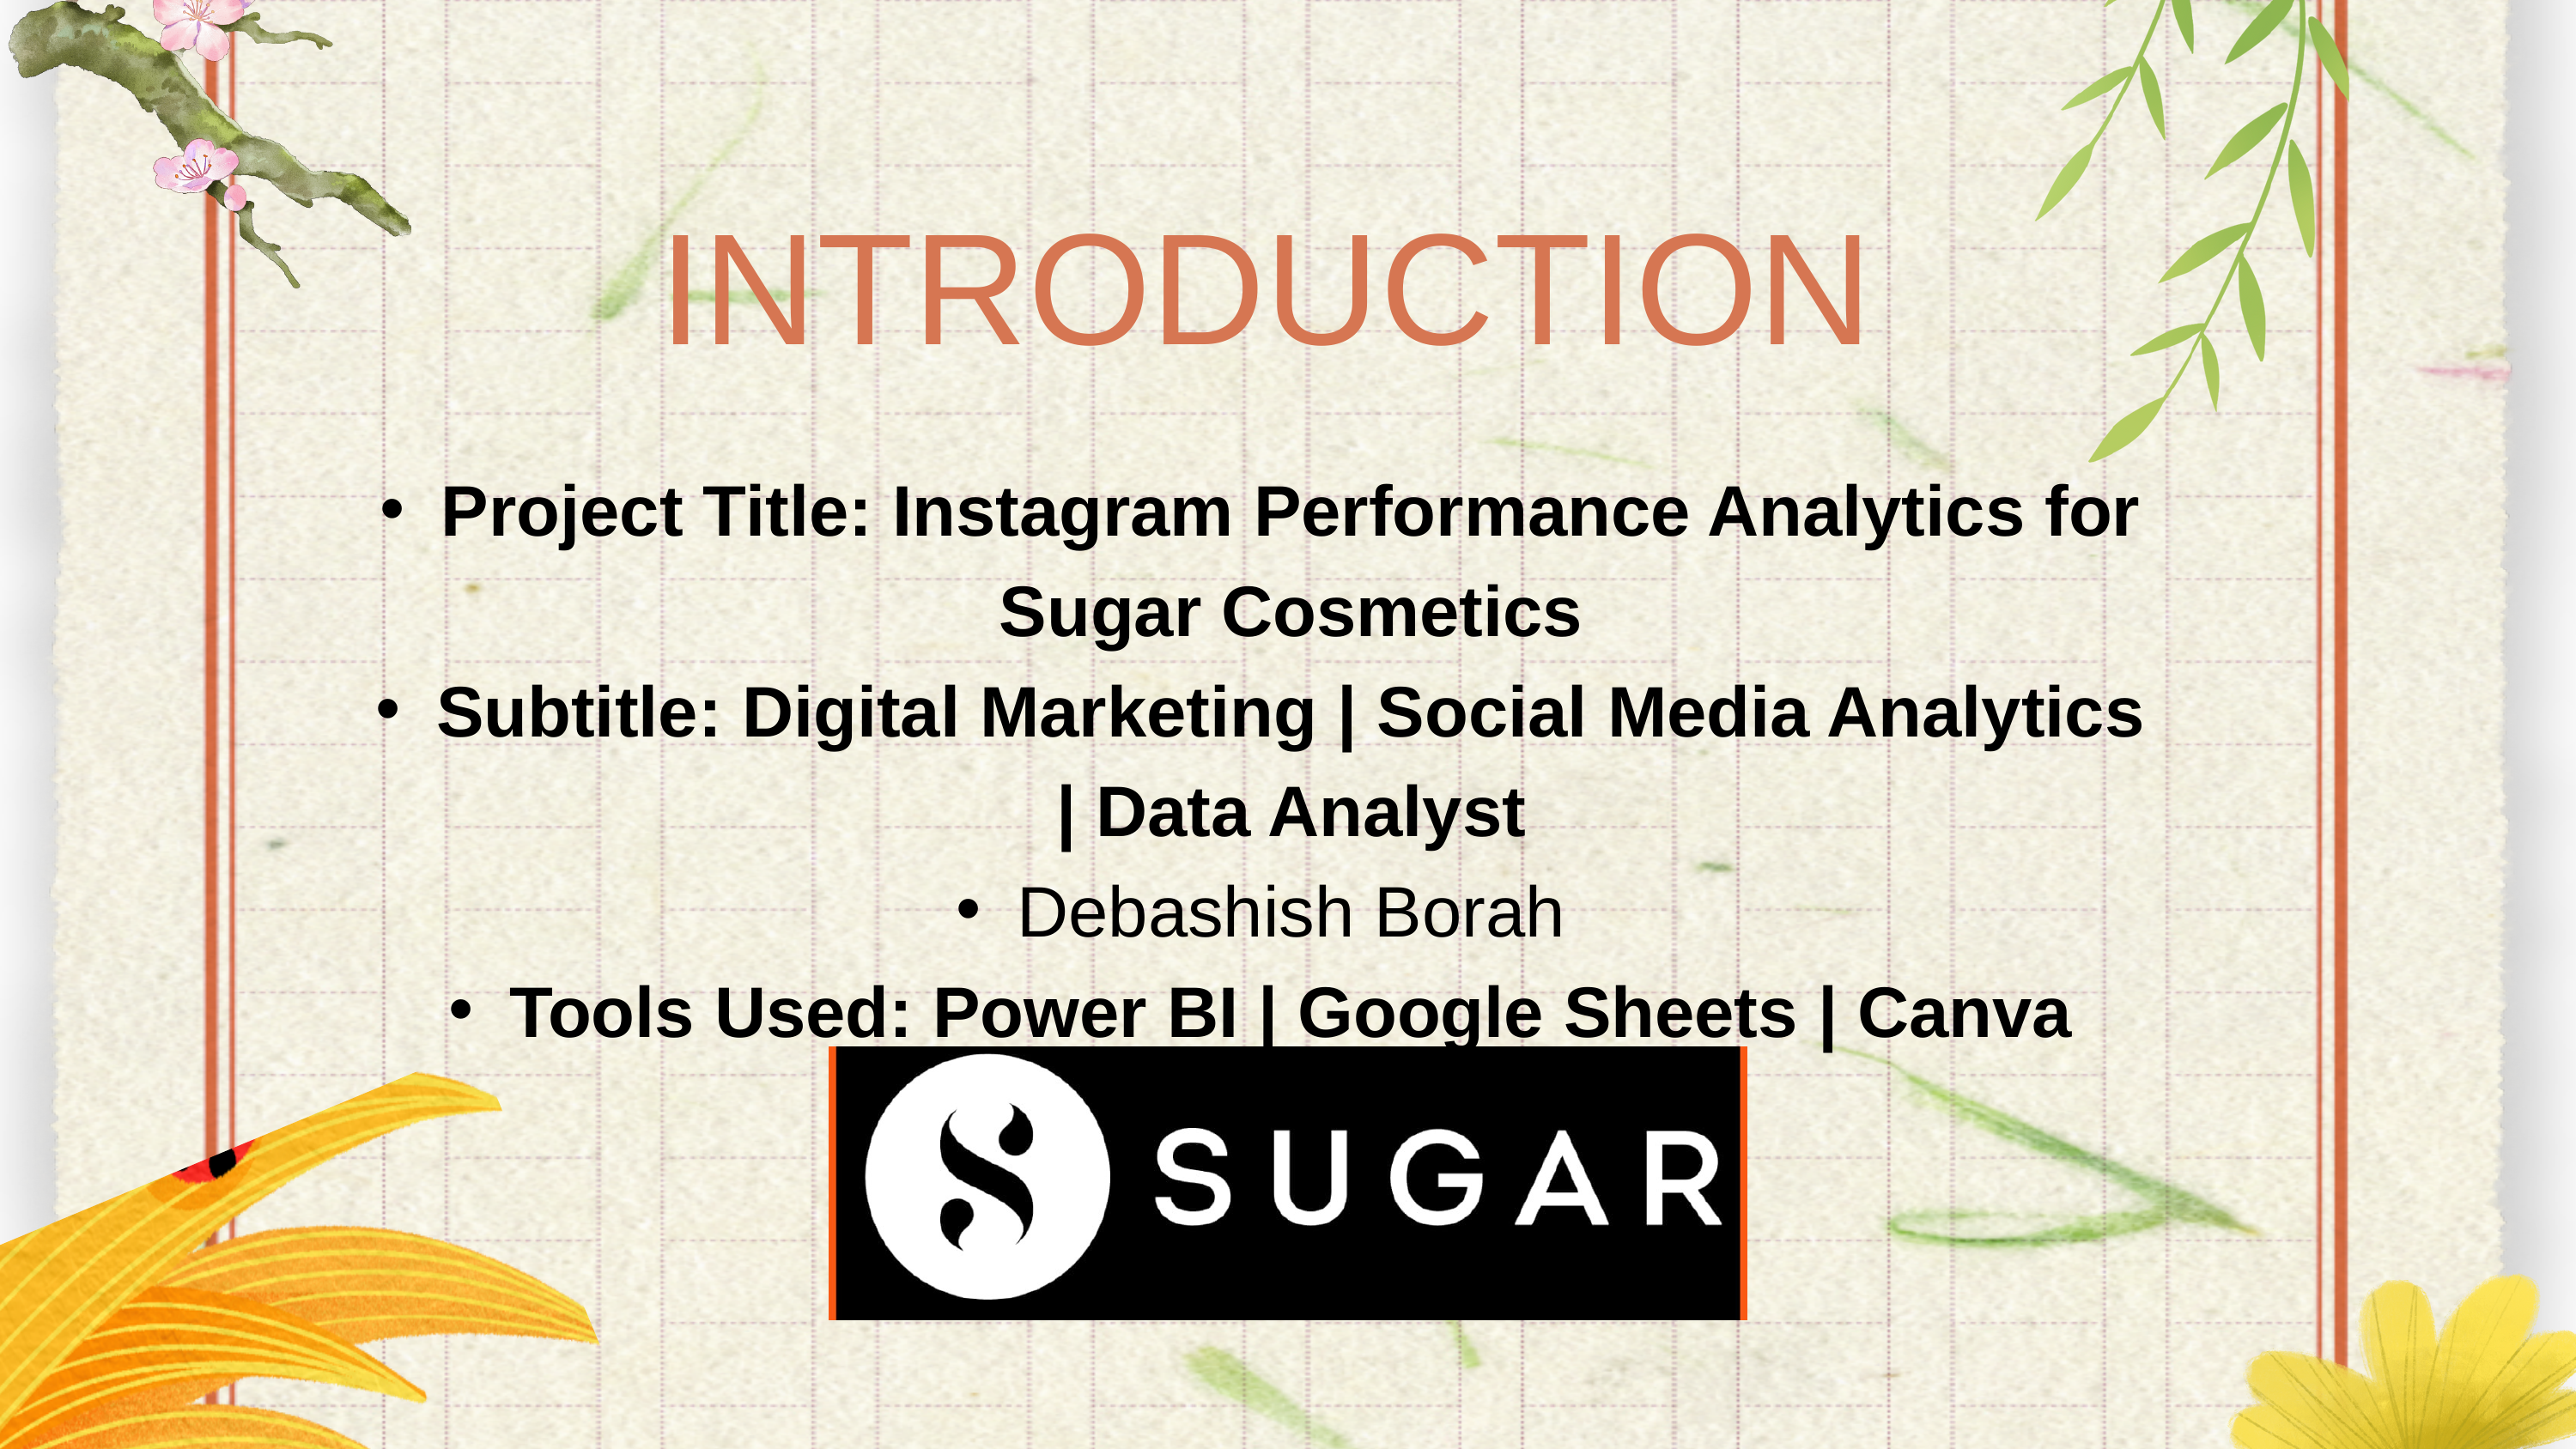

INTRODUCTION
Project Title: Instagram Performance Analytics for Sugar Cosmetics
Subtitle: Digital Marketing | Social Media Analytics | Data Analyst
Debashish Borah
Tools Used: Power BI | Google Sheets | Canva